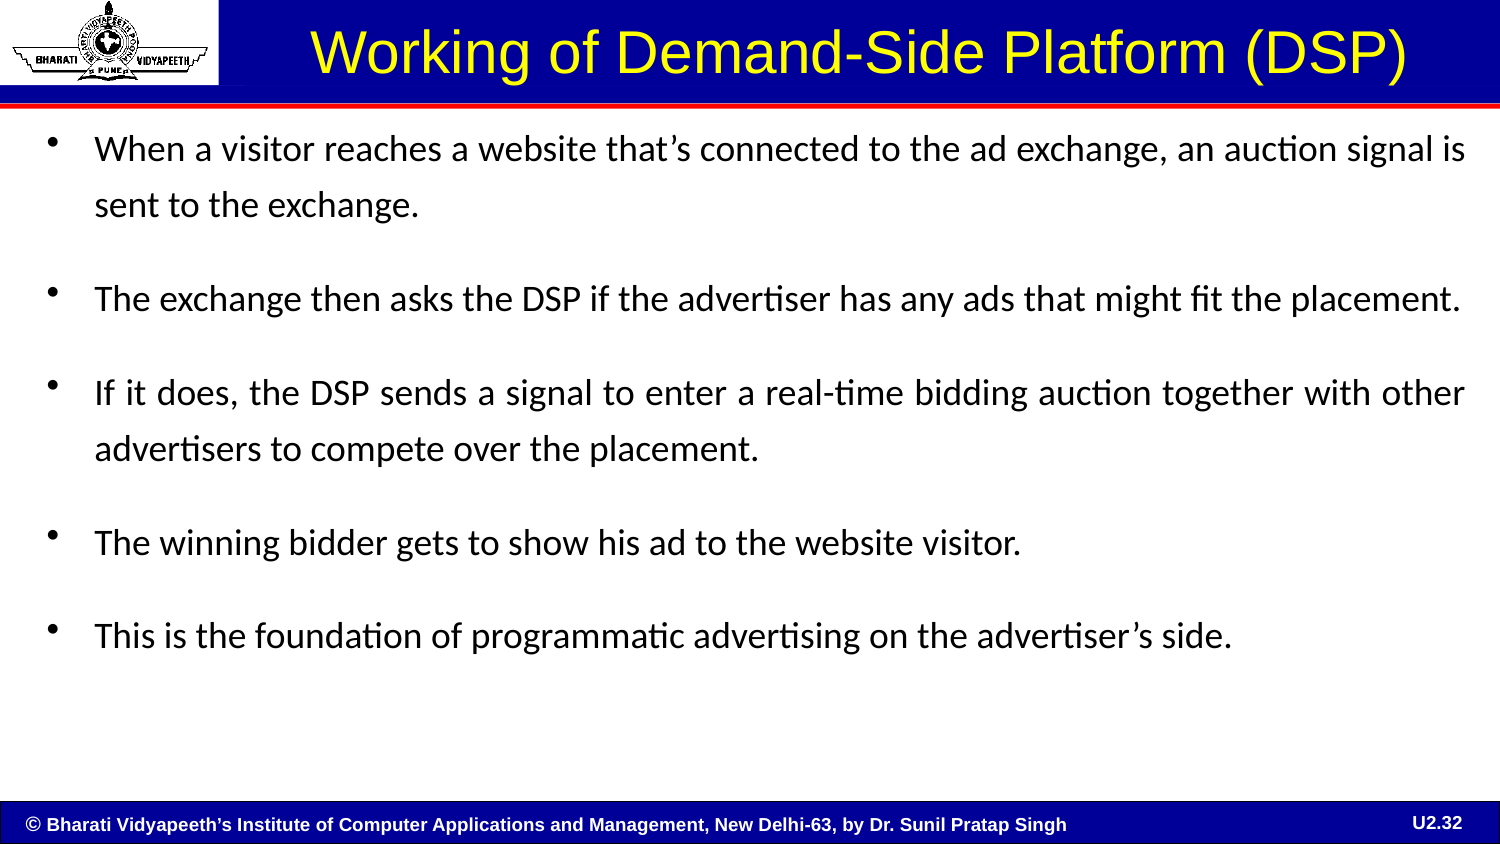

# Working of Demand-Side Platform (DSP)
When a visitor reaches a website that’s connected to the ad exchange, an auction signal is sent to the exchange.
The exchange then asks the DSP if the advertiser has any ads that might fit the placement.
If it does, the DSP sends a signal to enter a real-time bidding auction together with other advertisers to compete over the placement.
The winning bidder gets to show his ad to the website visitor.
This is the foundation of programmatic advertising on the advertiser’s side.